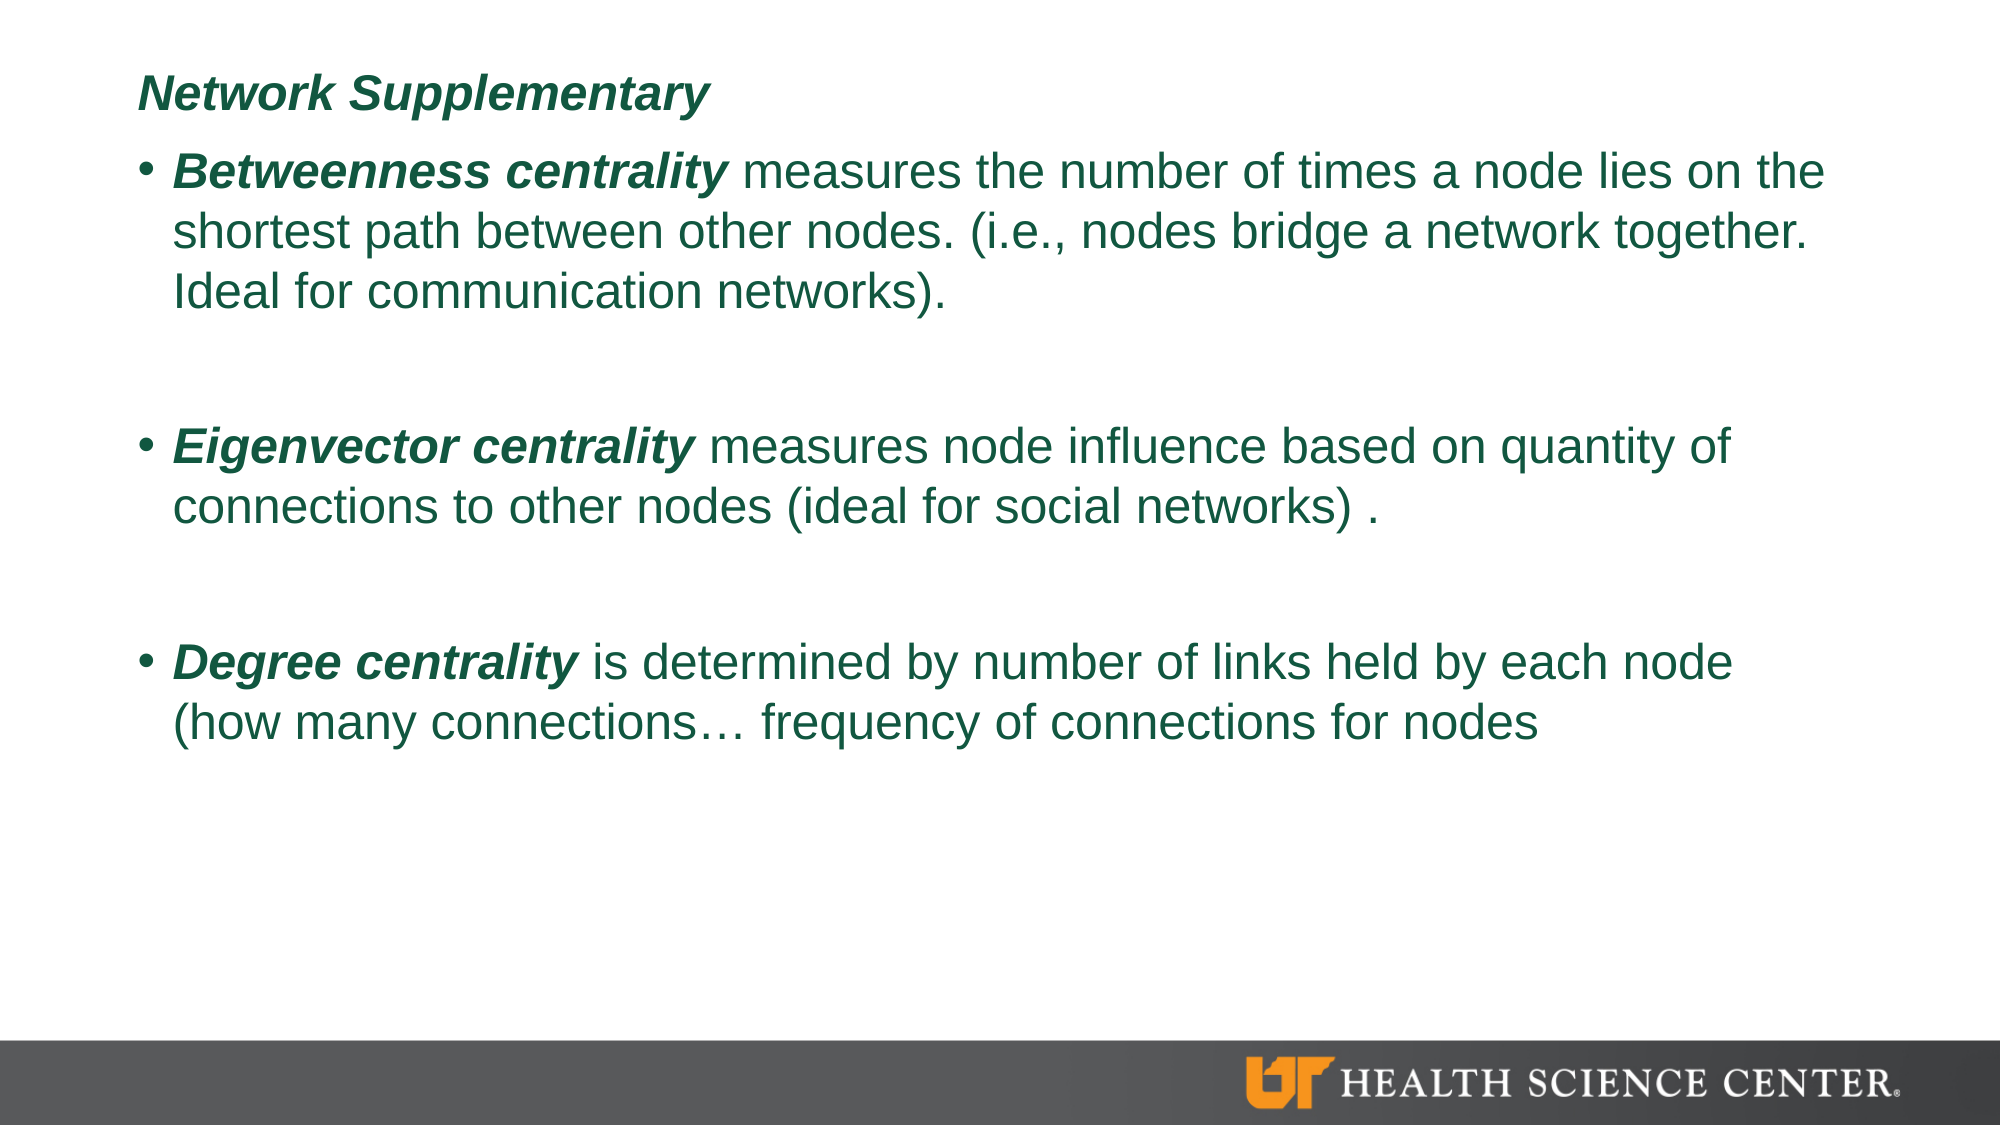

Network Supplementary
Betweenness centrality measures the number of times a node lies on the shortest path between other nodes. (i.e., nodes bridge a network together. Ideal for communication networks).

Eigenvector centrality measures node influence based on quantity of connections to other nodes (ideal for social networks) .

Degree centrality is determined by number of links held by each node (how many connections… frequency of connections for nodes).